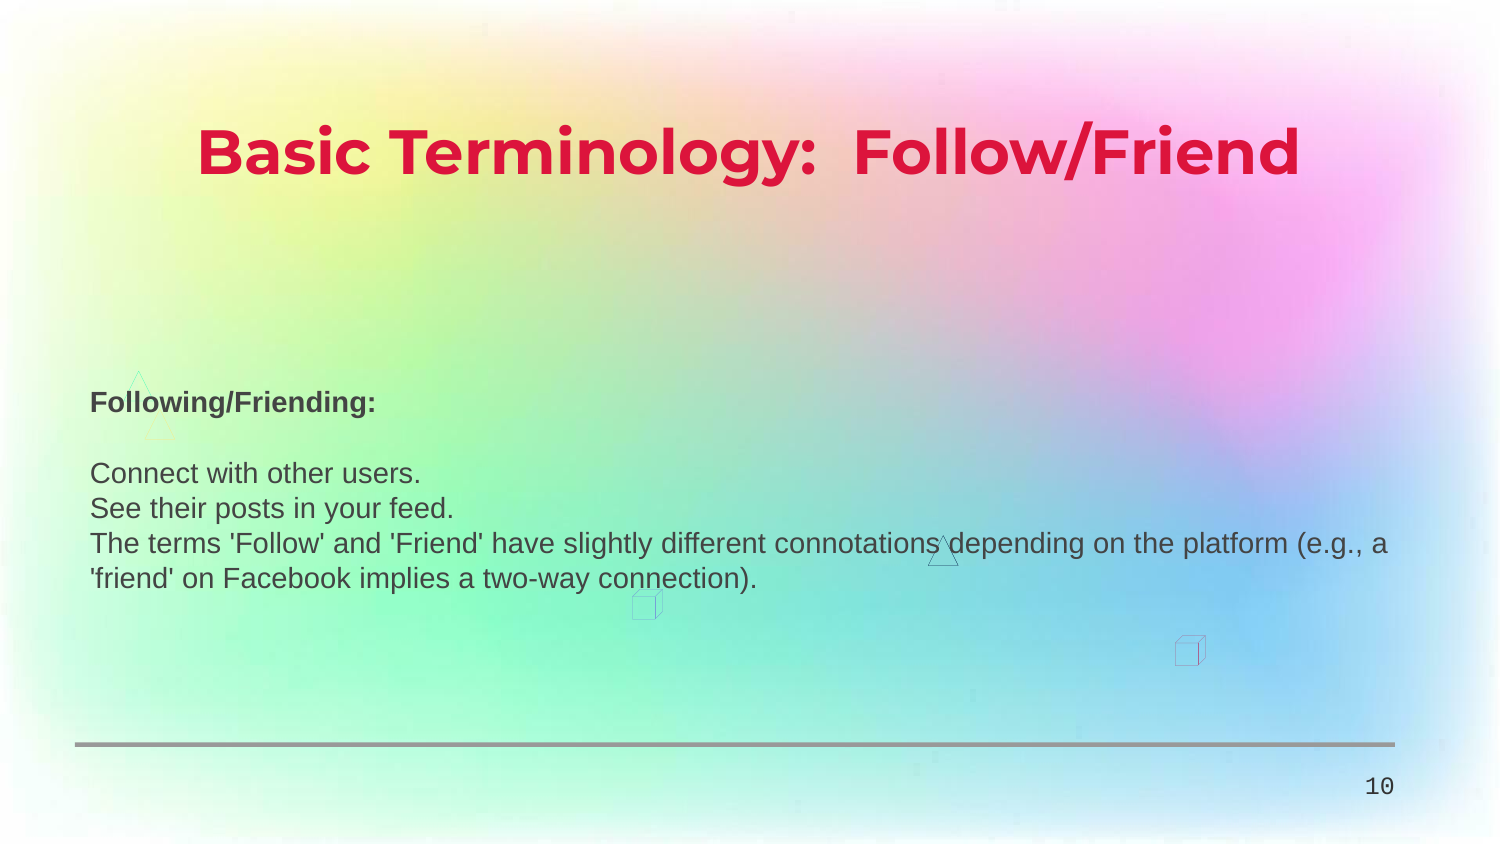

Basic Terminology:  Follow/Friend
Following/Friending:

Connect with other users.
See their posts in your feed.
The terms 'Follow' and 'Friend' have slightly different connotations depending on the platform (e.g., a 'friend' on Facebook implies a two-way connection).

10